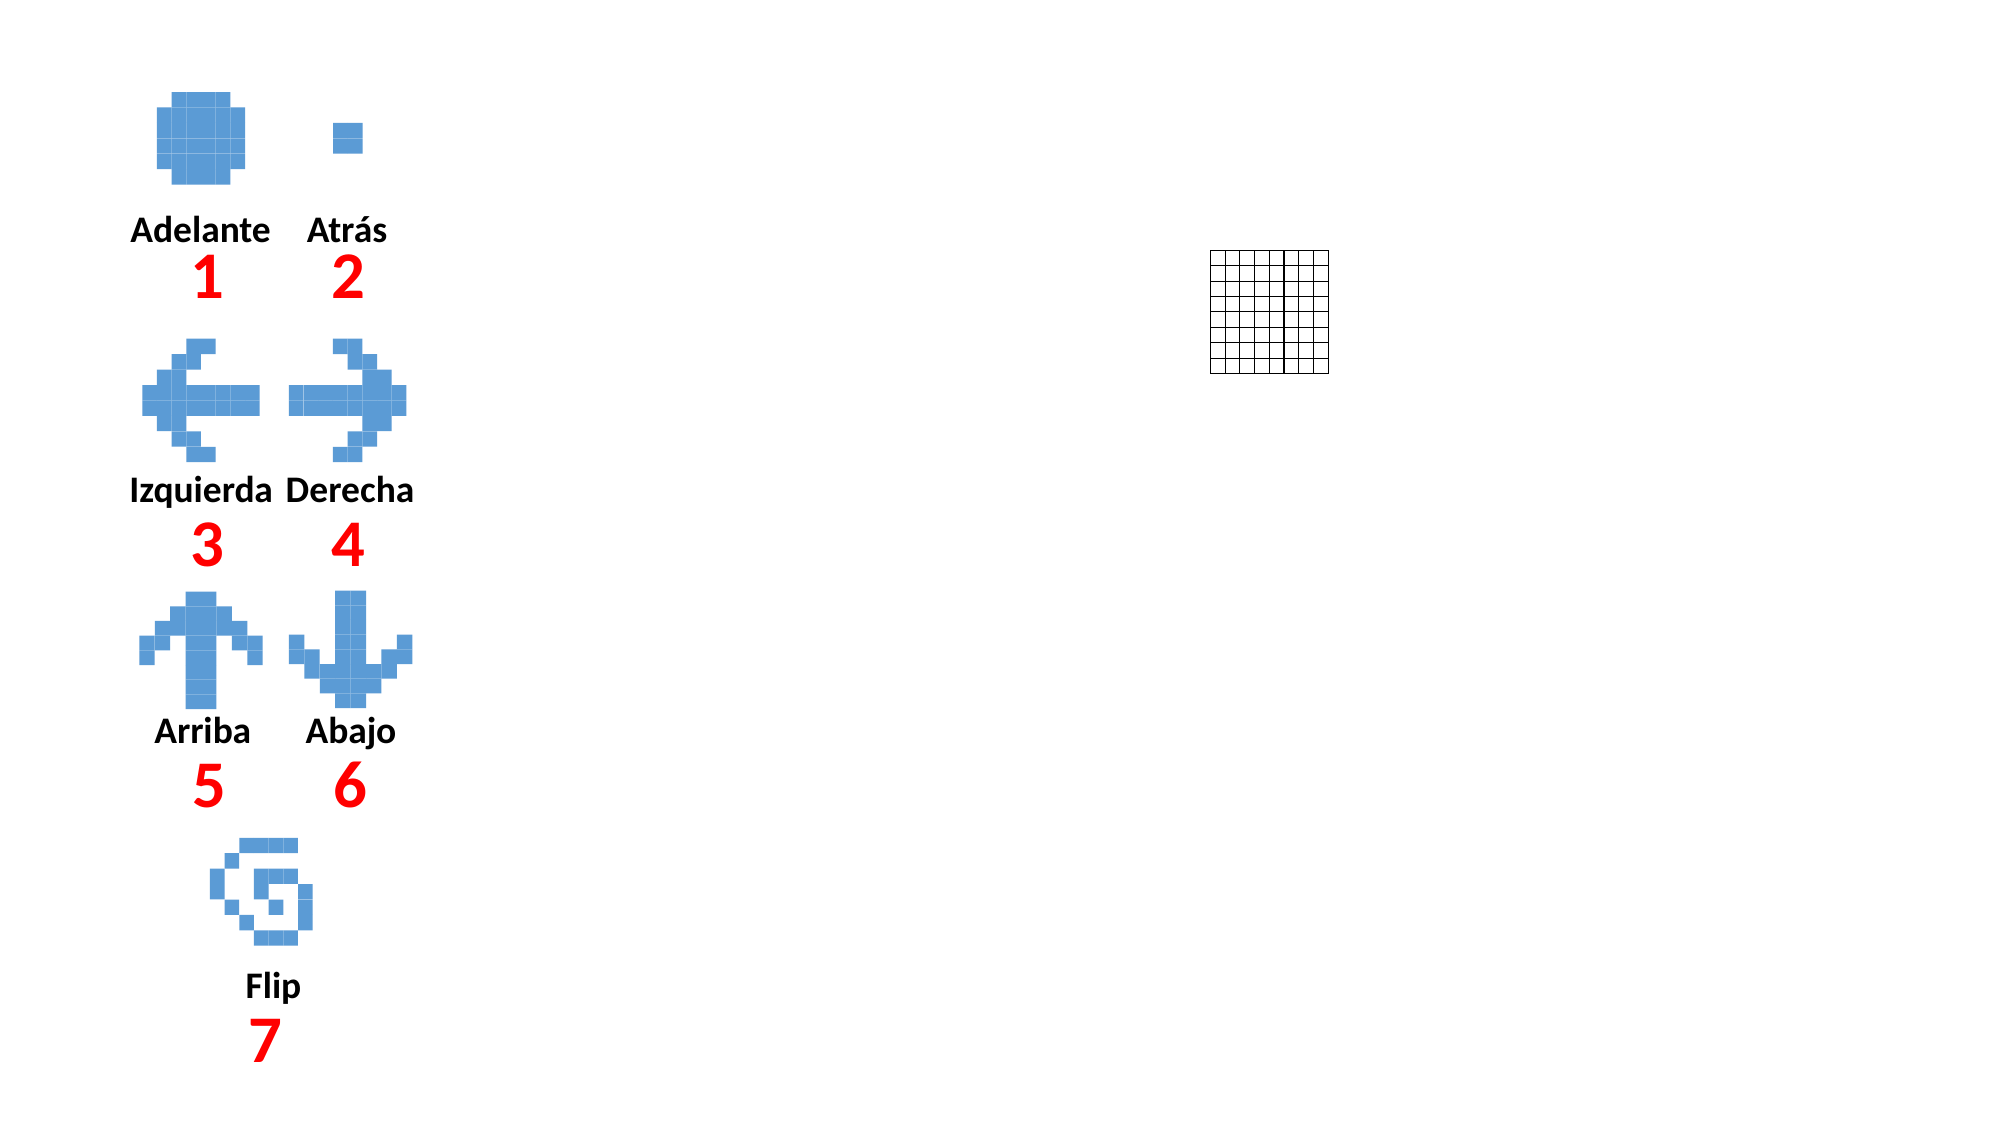

Atrás
Adelante
1
2

Izquierda
Derecha
3
4

Arriba
Abajo
5
6

Flip
7